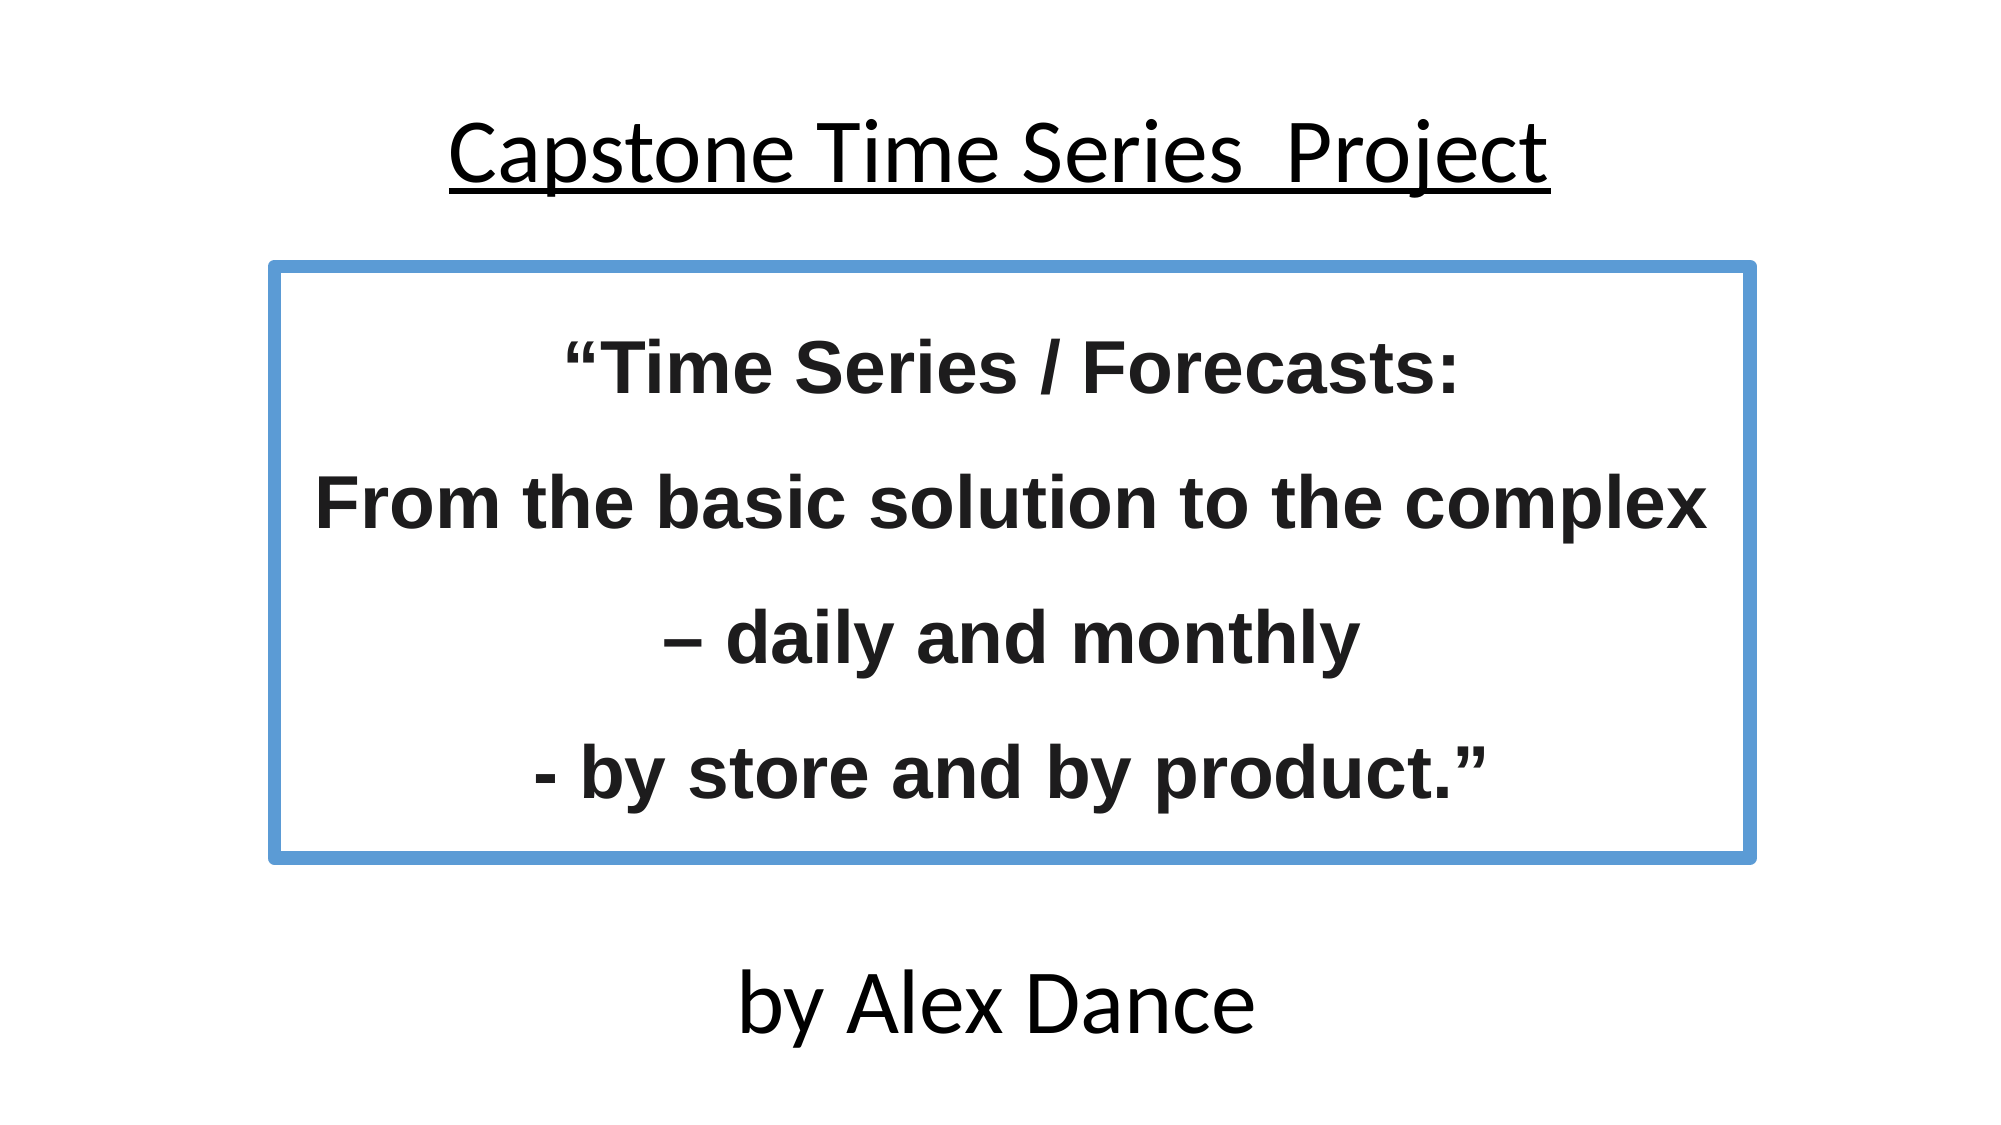

Capstone Time Series  Project
“Time Series / Forecasts:
From the basic solution to the complex
 – daily and monthly
- by store and by product.”
by Alex Dance